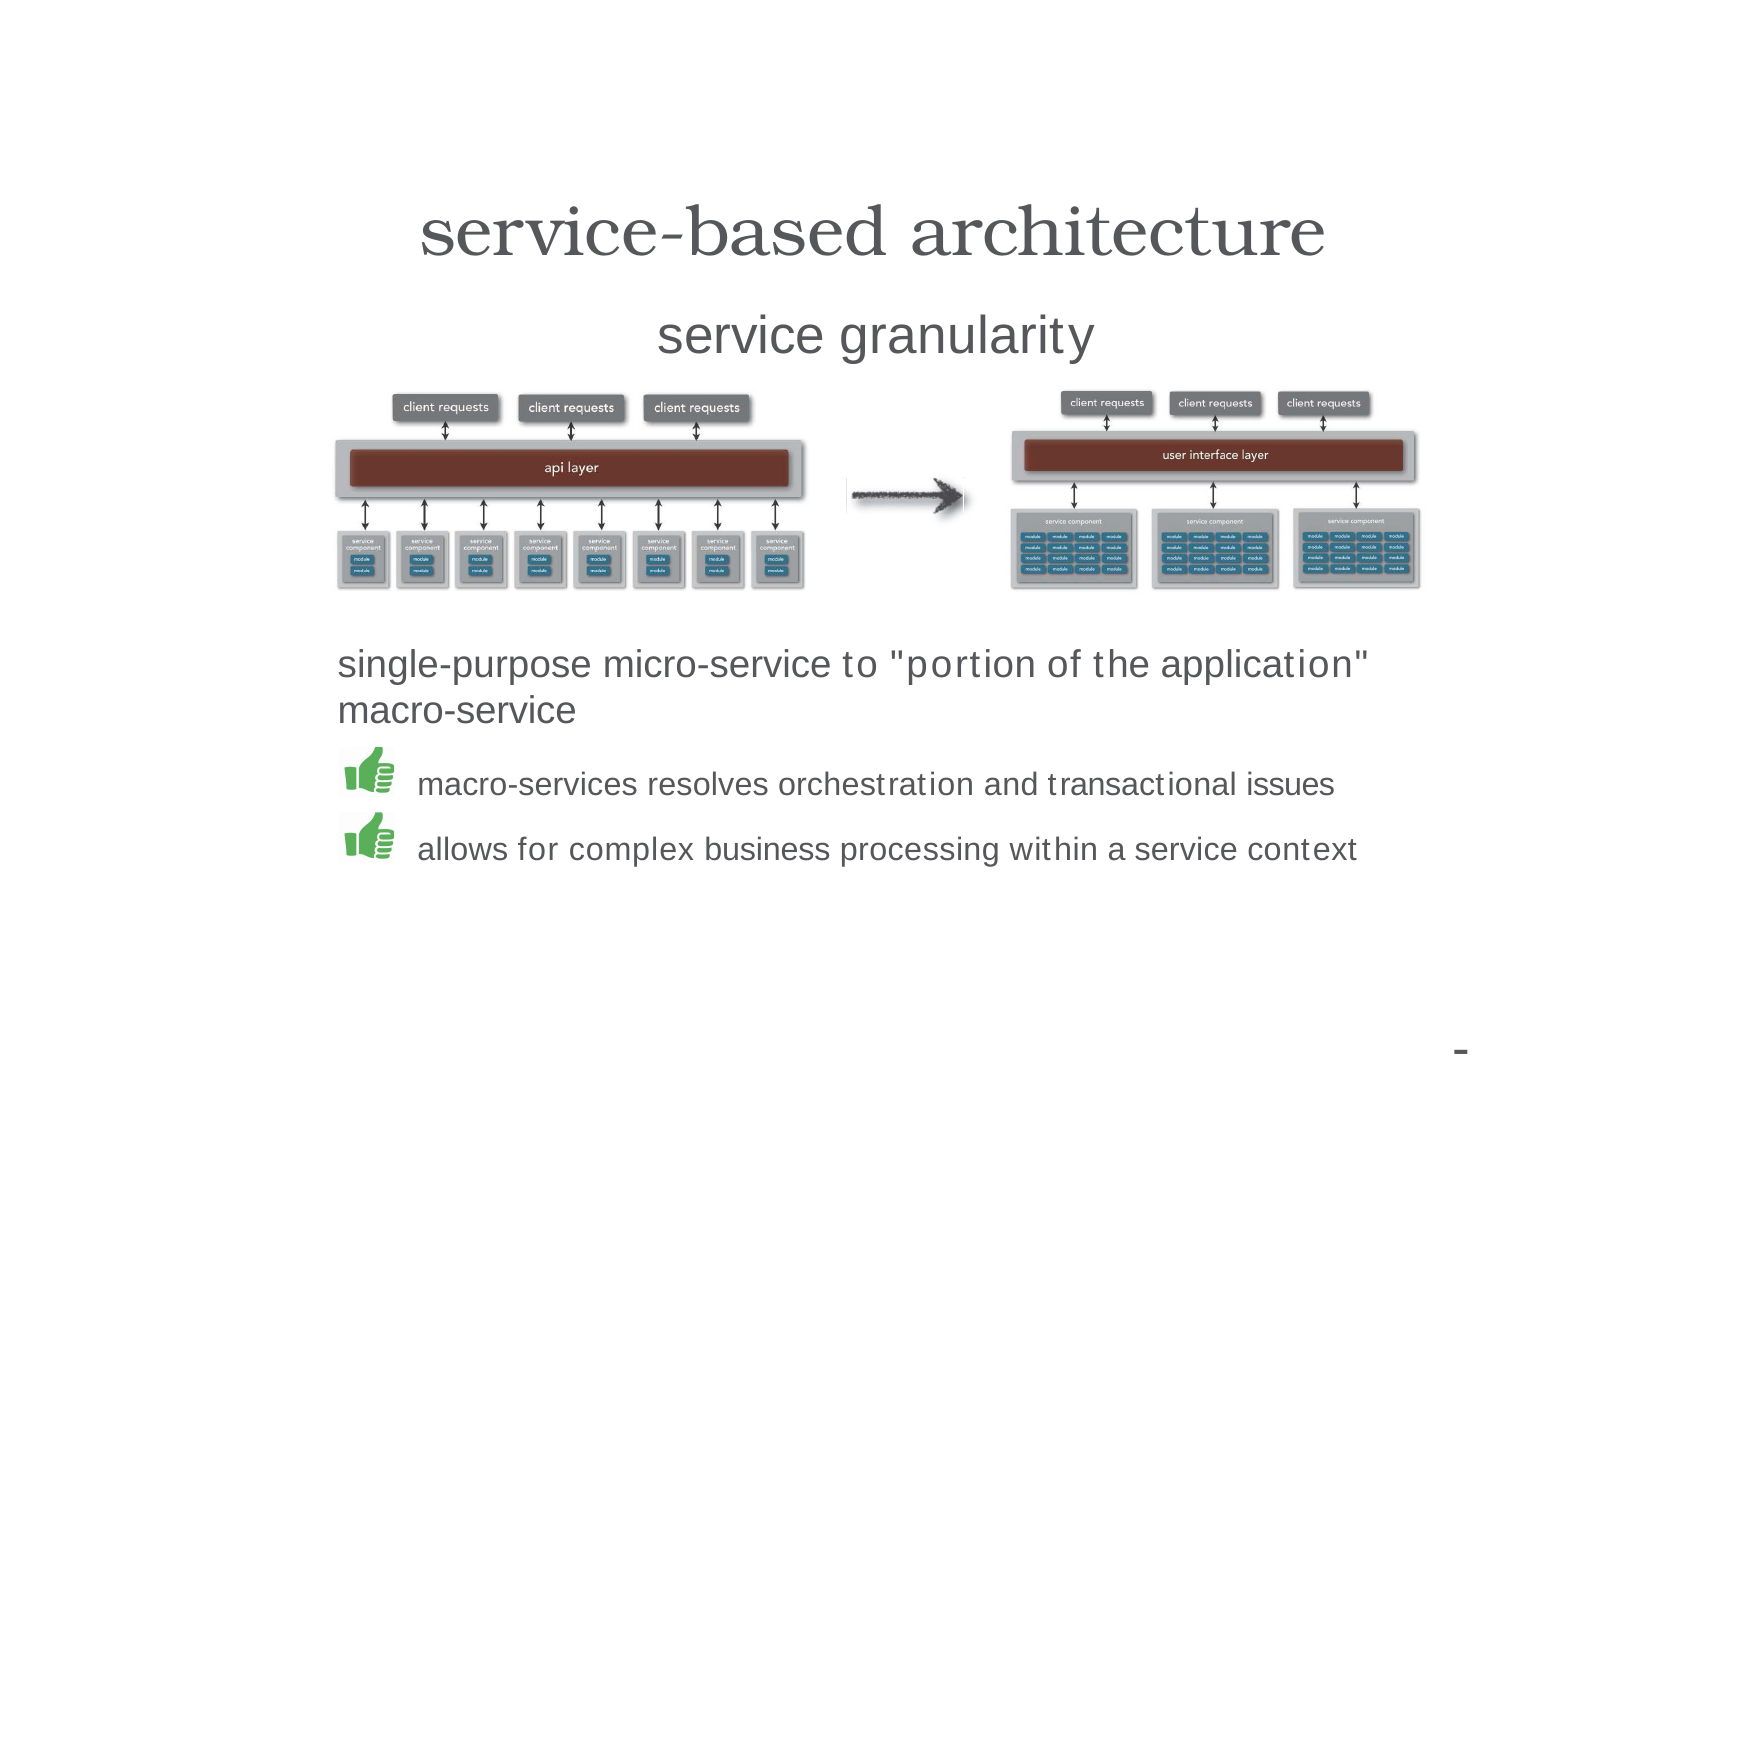

# service-based architecture
service granularity

single-purpose micro-service to "portion of the application" macro-service
macro-services resolves orchestration and transactional issues allows for complex business processing within a service context

-